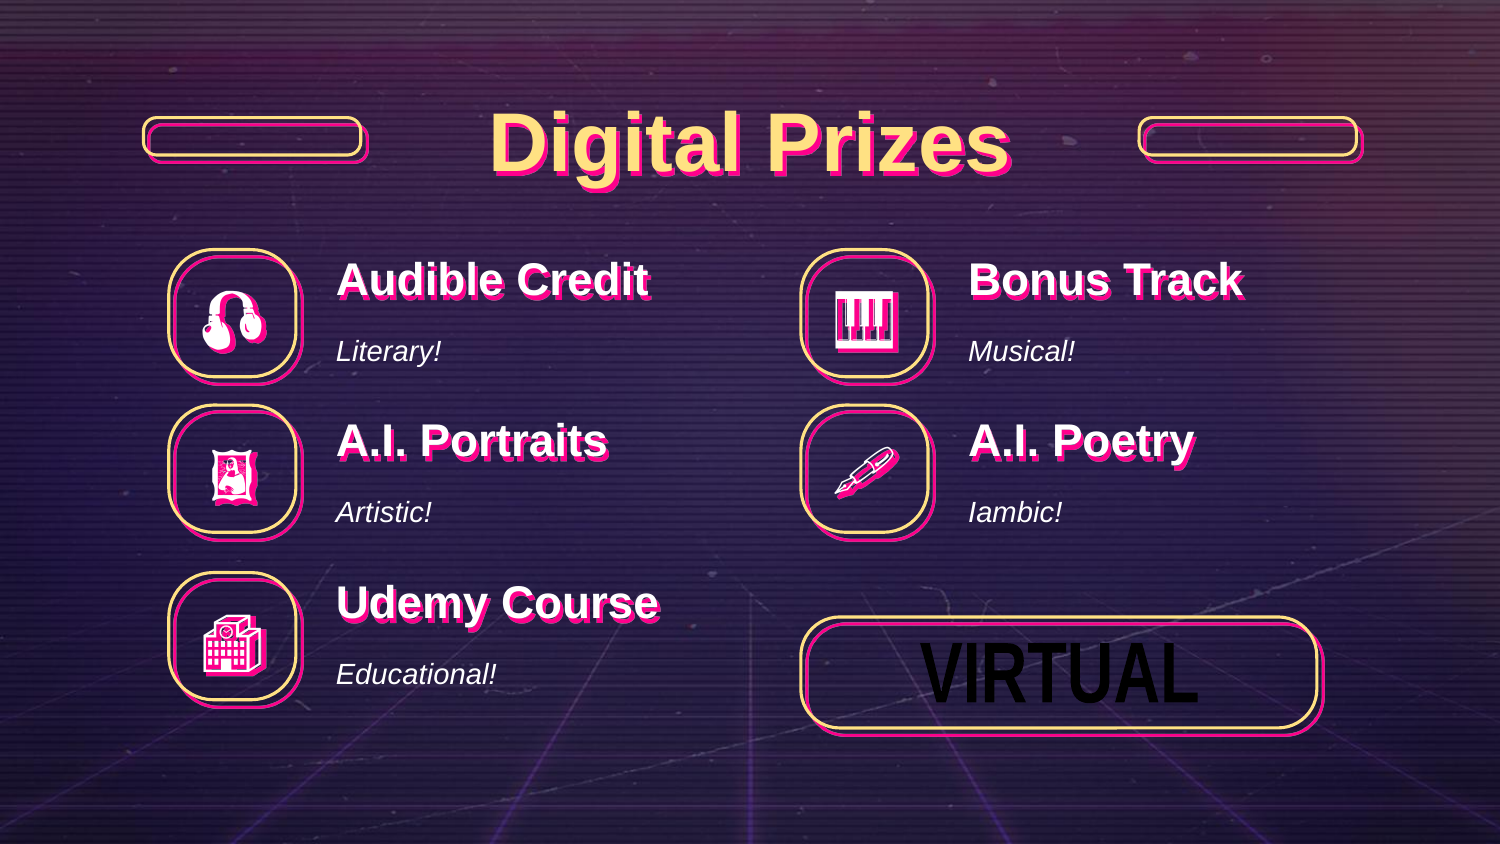

Digital Prizes
# Audible Credit
Bonus Track

🎧

🎹
Literary!
Musical!
A.I. Portraits
A.I. Poetry

🖼

🖋
Artistic!
Iambic!
Udemy Course

🏫

Educational!
VIRTUAL